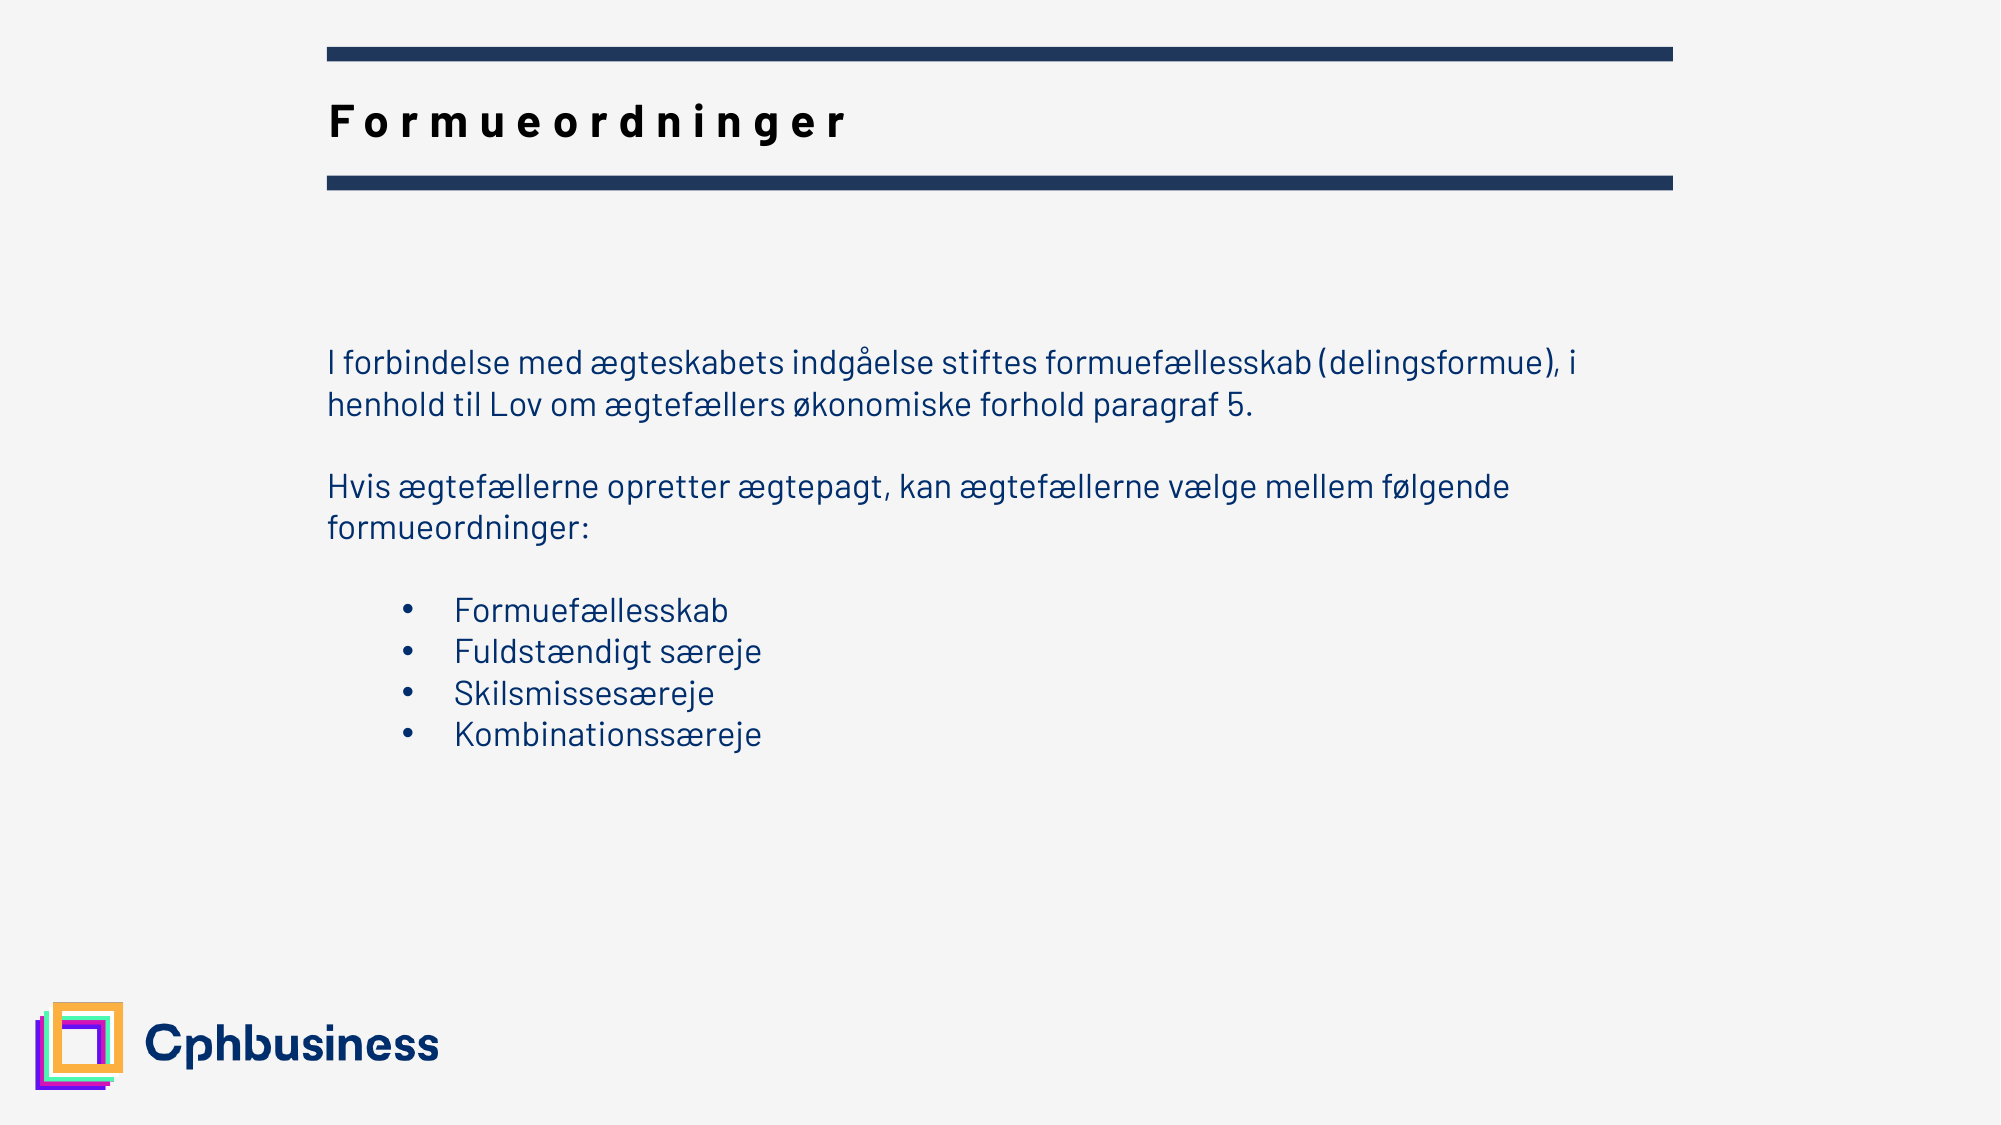

9

# Formueordninger

I forbindelse med ægteskabets indgåelse stiftes formuefællesskab (delingsformue), i henhold til Lov om ægtefællers økonomiske forhold paragraf 5.

Hvis ægtefællerne opretter ægtepagt, kan ægtefællerne vælge mellem følgende formueordninger:

Formuefællesskab
Fuldstændigt særeje
Skilsmissesæreje
Kombinationssæreje